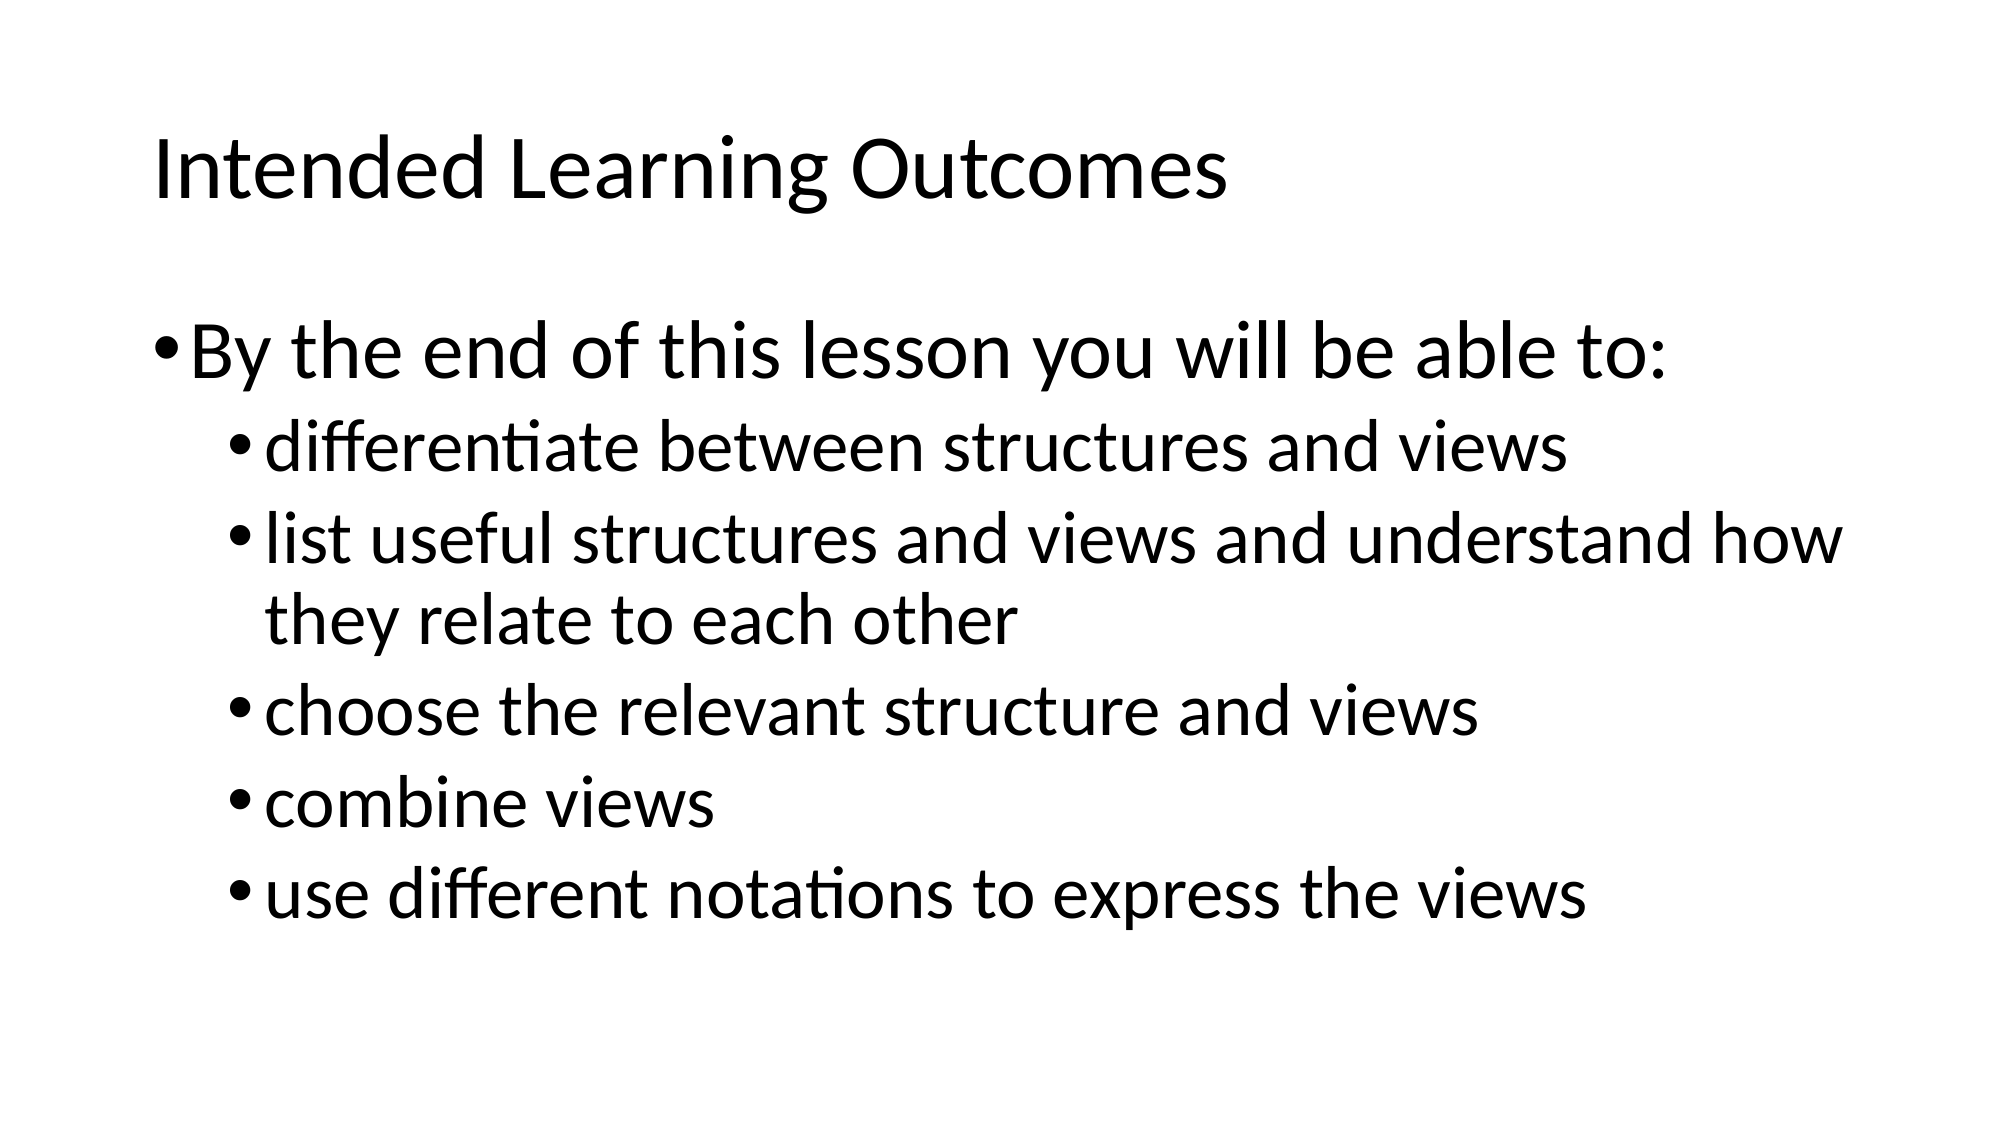

# Intended Learning Outcomes
By the end of this lesson you will be able to:
differentiate between structures and views
list useful structures and views and understand how they relate to each other
choose the relevant structure and views
combine views
use different notations to express the views